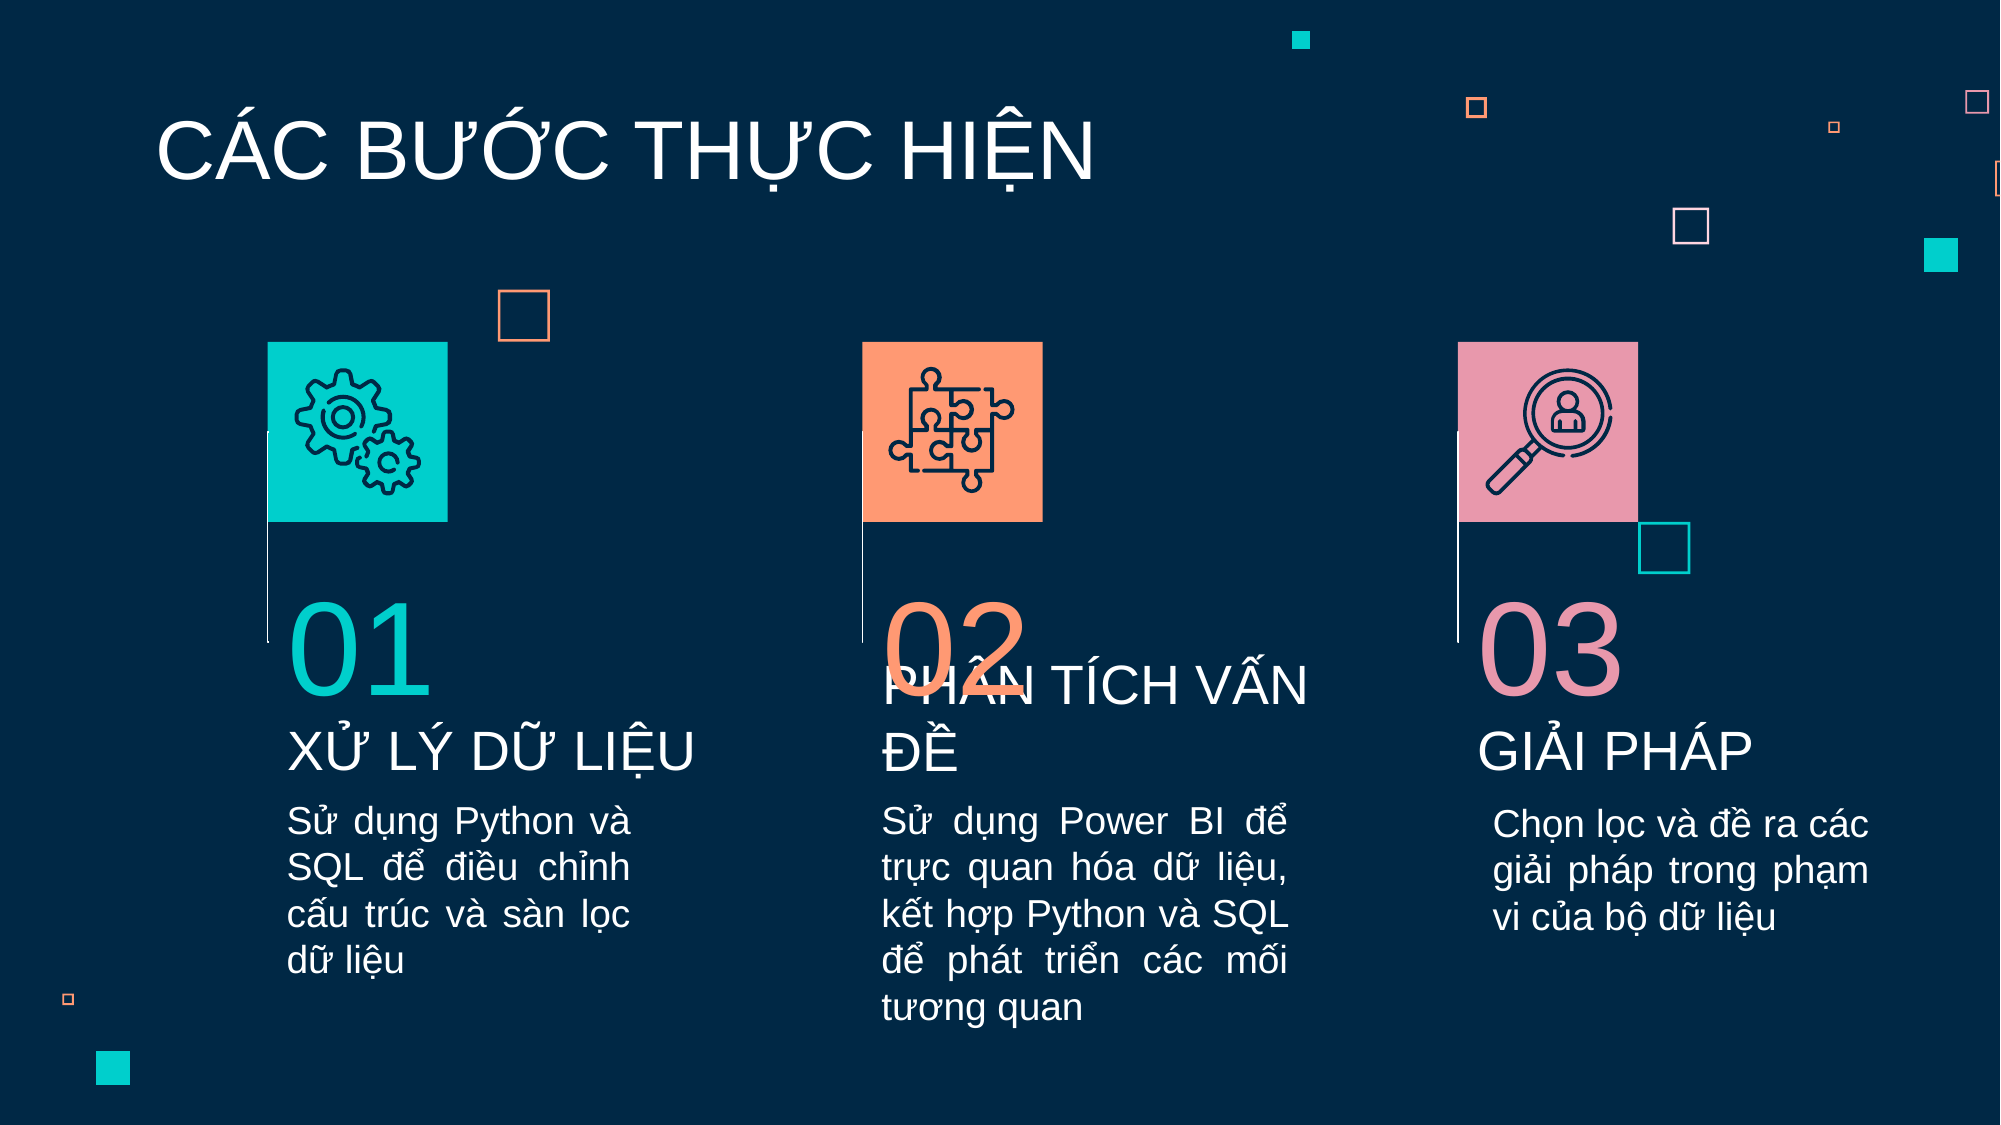

CÁC BƯỚC THỰC HIỆN

01
02
03
# XỬ LÝ DỮ LIỆU
PHÂN TÍCH VẤN ĐỀ
GIẢI PHÁP
Sử dụng Python và SQL để điều chỉnh cấu trúc và sàn lọc dữ liệu
Sử dụng Power BI để trực quan hóa dữ liệu, kết hợp Python và SQL để phát triển các mối tương quan
Chọn lọc và đề ra các giải pháp trong phạm vi của bộ dữ liệu